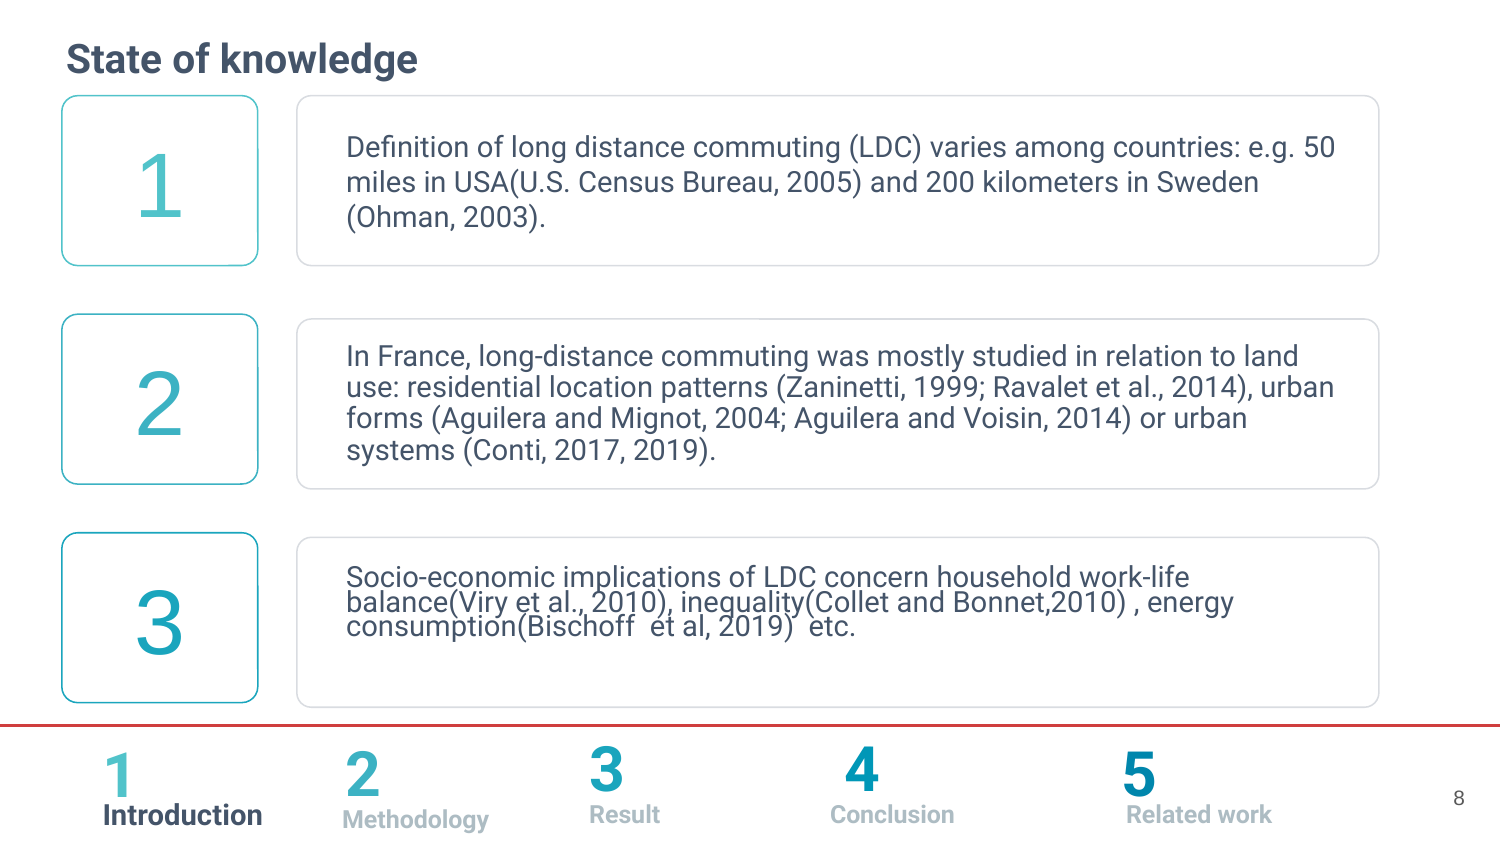

# State of knowledge
1
Definition of long distance commuting (LDC) varies among countries: e.g. 50 miles in USA(U.S. Census Bureau, 2005) and 200 kilometers in Sweden (Ohman, 2003).
2
In France, long-distance commuting was mostly studied in relation to land use: residential location patterns (Zaninetti, 1999; Ravalet et al., 2014), urban forms (Aguilera and Mignot, 2004; Aguilera and Voisin, 2014) or urban systems (Conti, 2017, 2019).
3
Socio-economic implications of LDC concern household work-life balance(Viry et al., 2010), inequality(Collet and Bonnet,2010) , energy consumption(Bischoff  et al, 2019)  etc.

3
4
2
5
1
Introduction
Result
Conclusion
Related work
Methodology
8